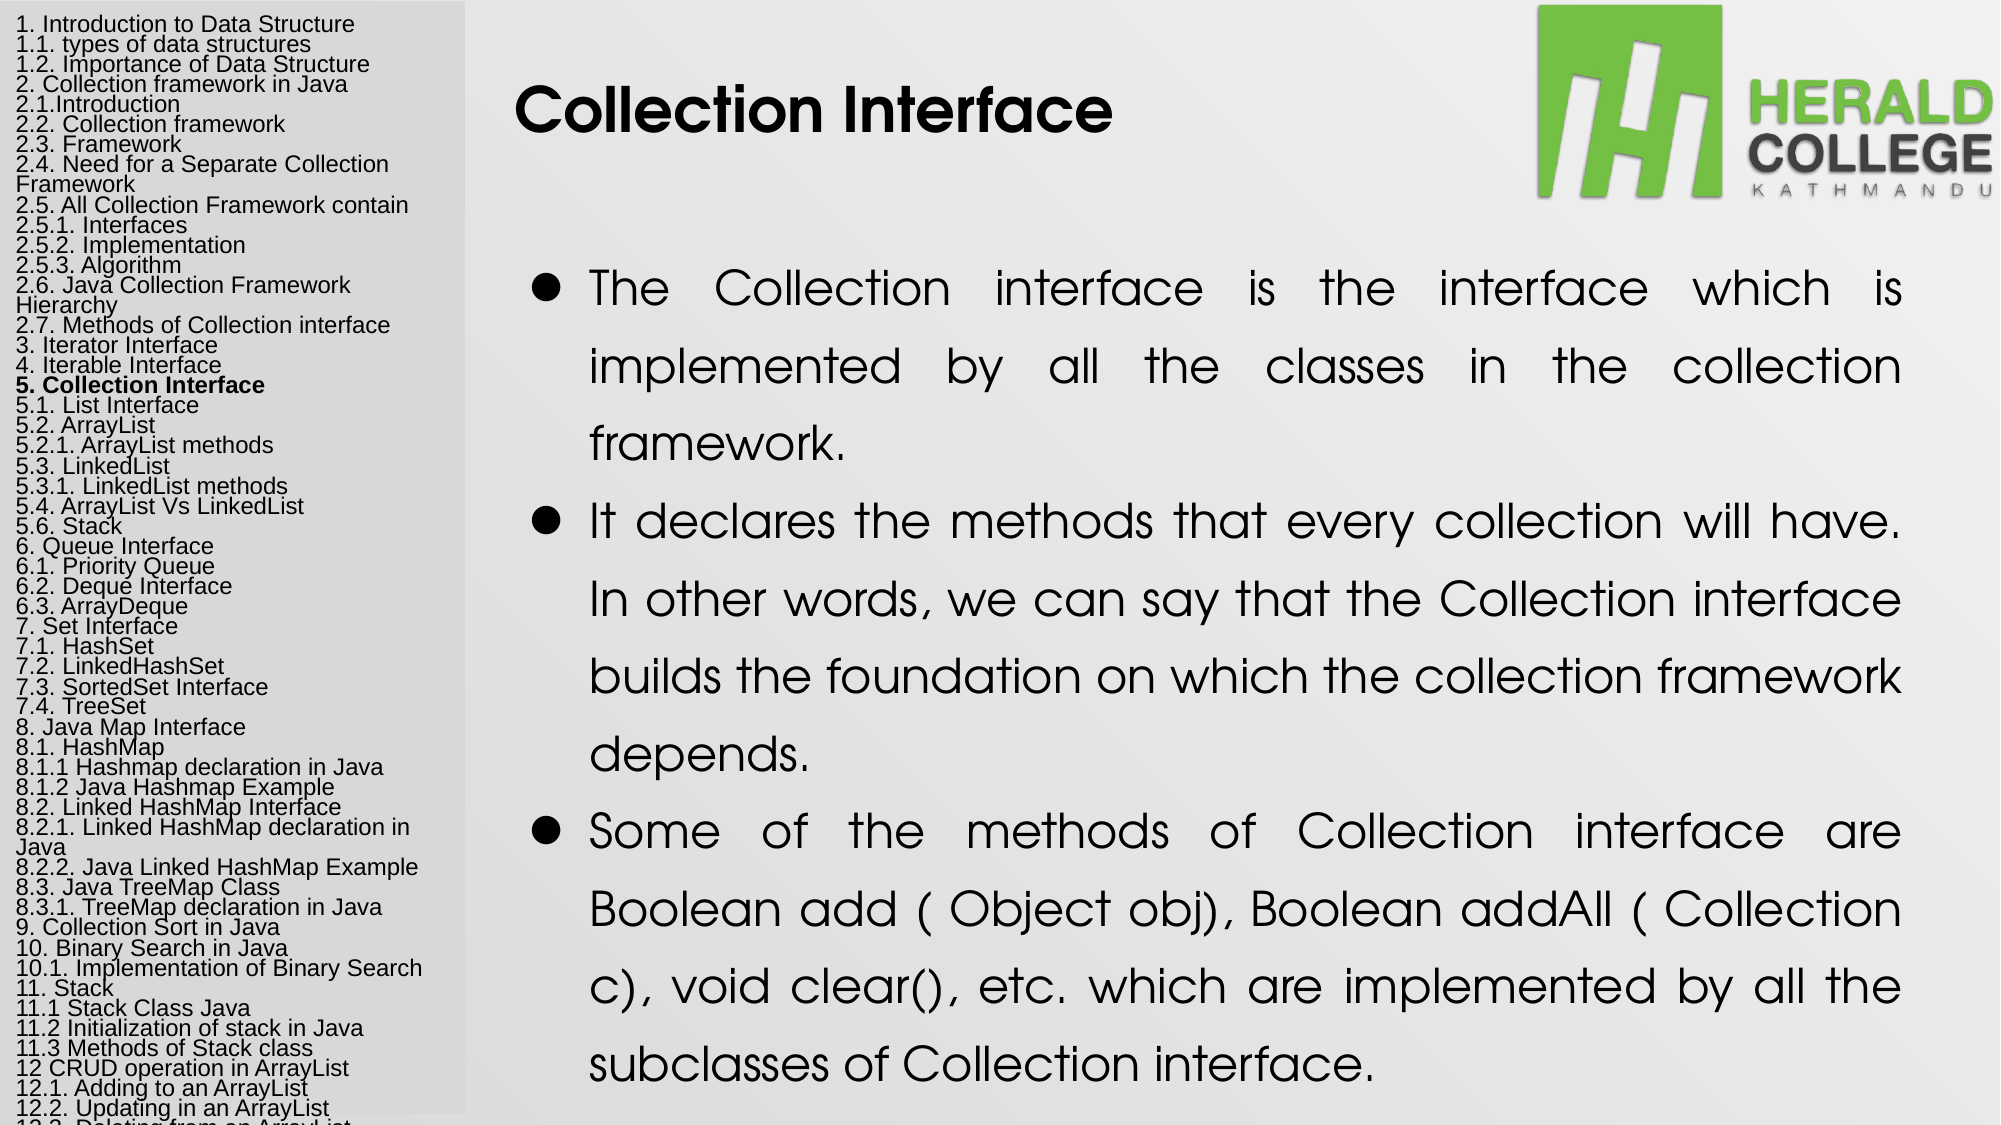

1. Introduction to Data Structure
1.1. types of data structures
1.2. Importance of Data Structure
2. Collection framework in Java
2.1.Introduction
2.2. Collection framework
2.3. Framework
2.4. Need for a Separate Collection Framework
2.5. All Collection Framework contain
2.5.1. Interfaces
2.5.2. Implementation
2.5.3. Algorithm
2.6. Java Collection Framework Hierarchy
2.7. Methods of Collection interface
3. Iterator Interface
4. Iterable Interface
5. Collection Interface
5.1. List Interface
5.2. ArrayList
5.2.1. ArrayList methods
5.3. LinkedList
5.3.1. LinkedList methods
5.4. ArrayList Vs LinkedList
5.6. Stack
6. Queue Interface
6.1. Priority Queue
6.2. Deque Interface
6.3. ArrayDeque
7. Set Interface
7.1. HashSet
7.2. LinkedHashSet
7.3. SortedSet Interface
7.4. TreeSet
8. Java Map Interface
8.1. HashMap
8.1.1 Hashmap declaration in Java
8.1.2 Java Hashmap Example
8.2. Linked HashMap Interface
8.2.1. Linked HashMap declaration in Java
8.2.2. Java Linked HashMap Example
8.3. Java TreeMap Class
8.3.1. TreeMap declaration in Java
9. Collection Sort in Java
10. Binary Search in Java
10.1. Implementation of Binary Search
11. Stack
11.1 Stack Class Java
11.2 Initialization of stack in Java
11.3 Methods of Stack class
12 CRUD operation in ArrayList
12.1. Adding to an ArrayList
12.2. Updating in an ArrayList
12.3. Deleting from an ArrayList
13. Data Access Object(DAO) Pattern
13.1. Implementation of DAO
Collection Interface
The Collection interface is the interface which is implemented by all the classes in the collection framework.
It declares the methods that every collection will have. In other words, we can say that the Collection interface builds the foundation on which the collection framework depends.
Some of the methods of Collection interface are Boolean add ( Object obj), Boolean addAll ( Collection c), void clear(), etc. which are implemented by all the subclasses of Collection interface.